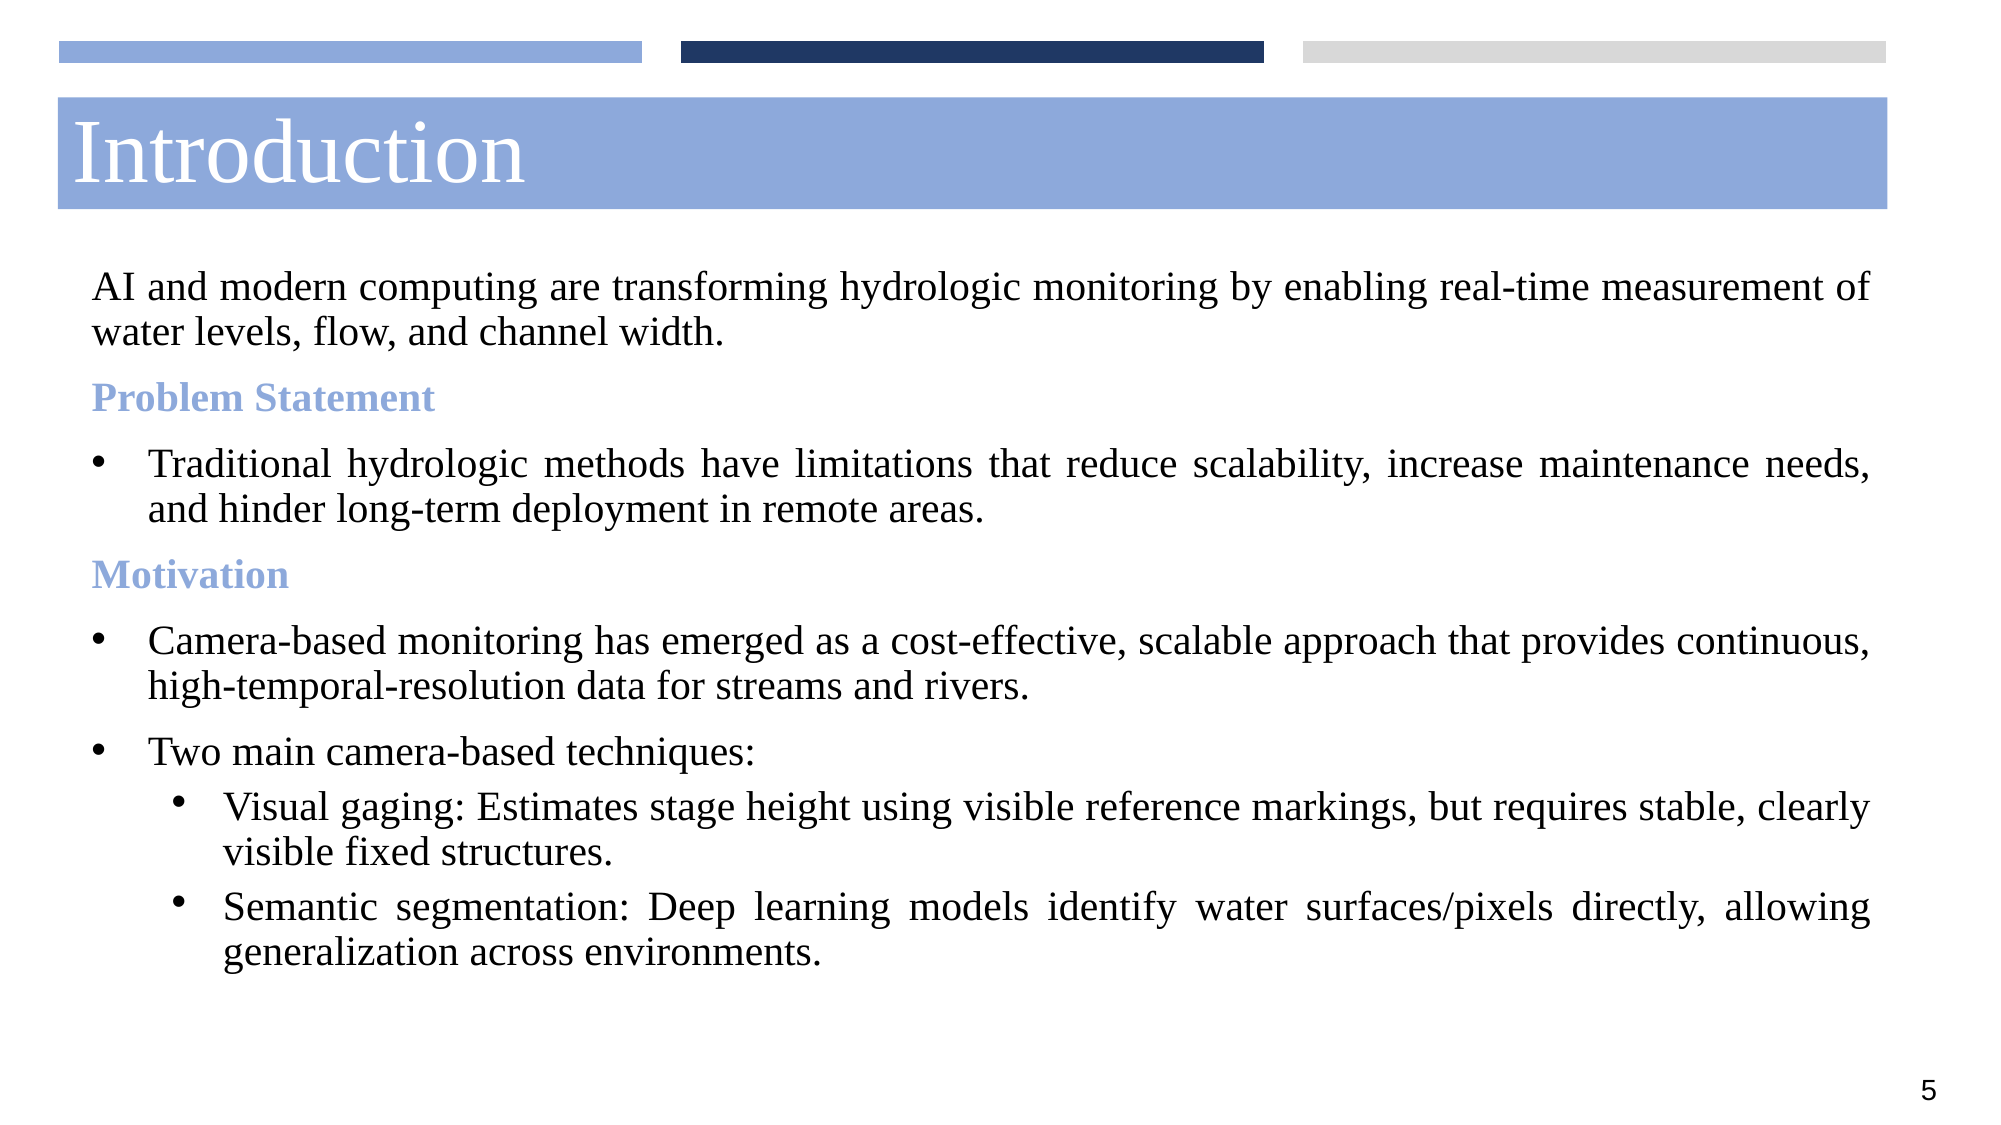

# Introduction
AI and modern computing are transforming hydrologic monitoring by enabling real-time measurement of water levels, flow, and channel width.
Problem Statement
Traditional hydrologic methods have limitations that reduce scalability, increase maintenance needs, and hinder long-term deployment in remote areas.
Motivation
Camera-based monitoring has emerged as a cost-effective, scalable approach that provides continuous, high-temporal-resolution data for streams and rivers.
Two main camera-based techniques:
Visual gaging: Estimates stage height using visible reference markings, but requires stable, clearly visible fixed structures.
Semantic segmentation: Deep learning models identify water surfaces/pixels directly, allowing generalization across environments.
5